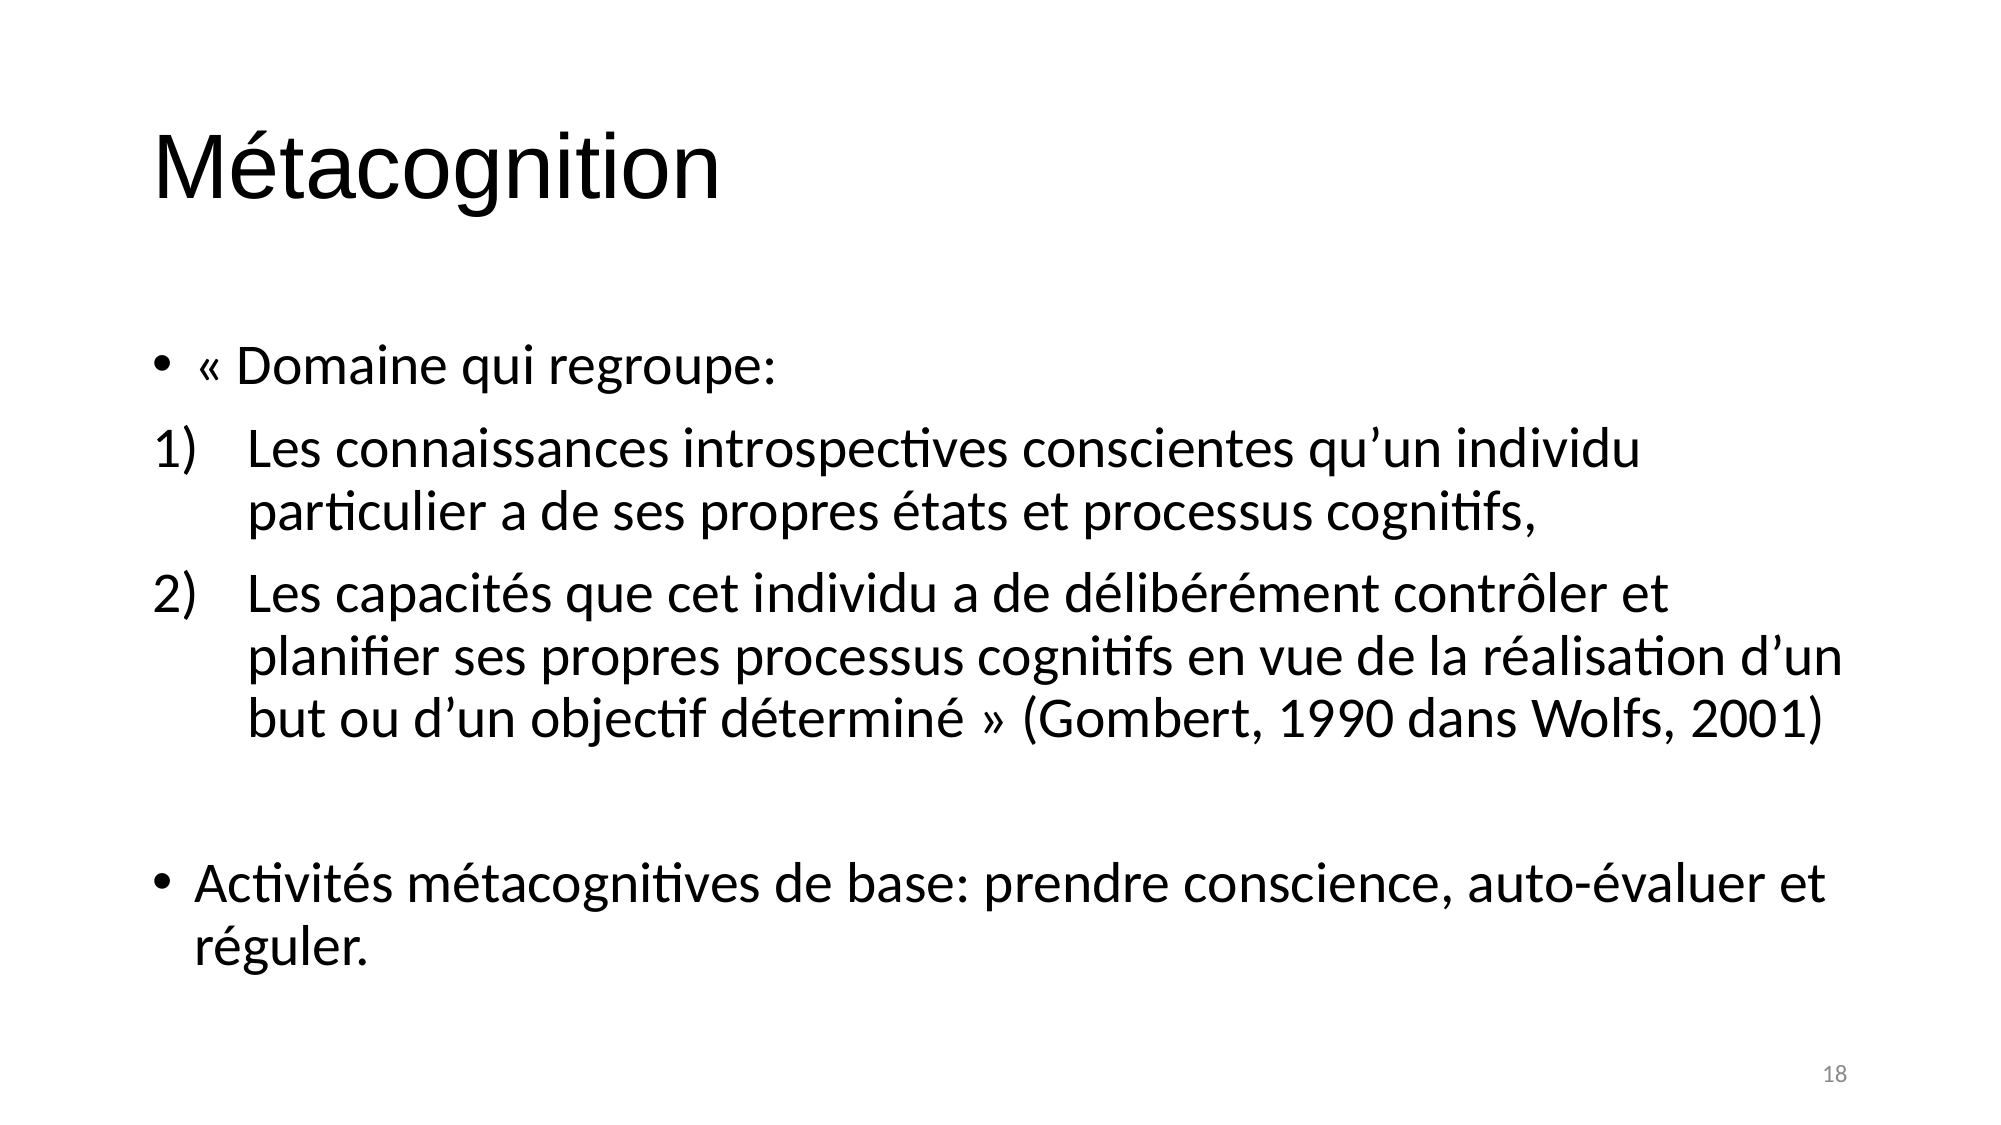

Métacognition
« Domaine qui regroupe:
Les connaissances introspectives conscientes qu’un individu particulier a de ses propres états et processus cognitifs,
Les capacités que cet individu a de délibérément contrôler et planifier ses propres processus cognitifs en vue de la réalisation d’un but ou d’un objectif déterminé » (Gombert, 1990 dans Wolfs, 2001)

Activités métacognitives de base: prendre conscience, auto-évaluer et réguler.
18